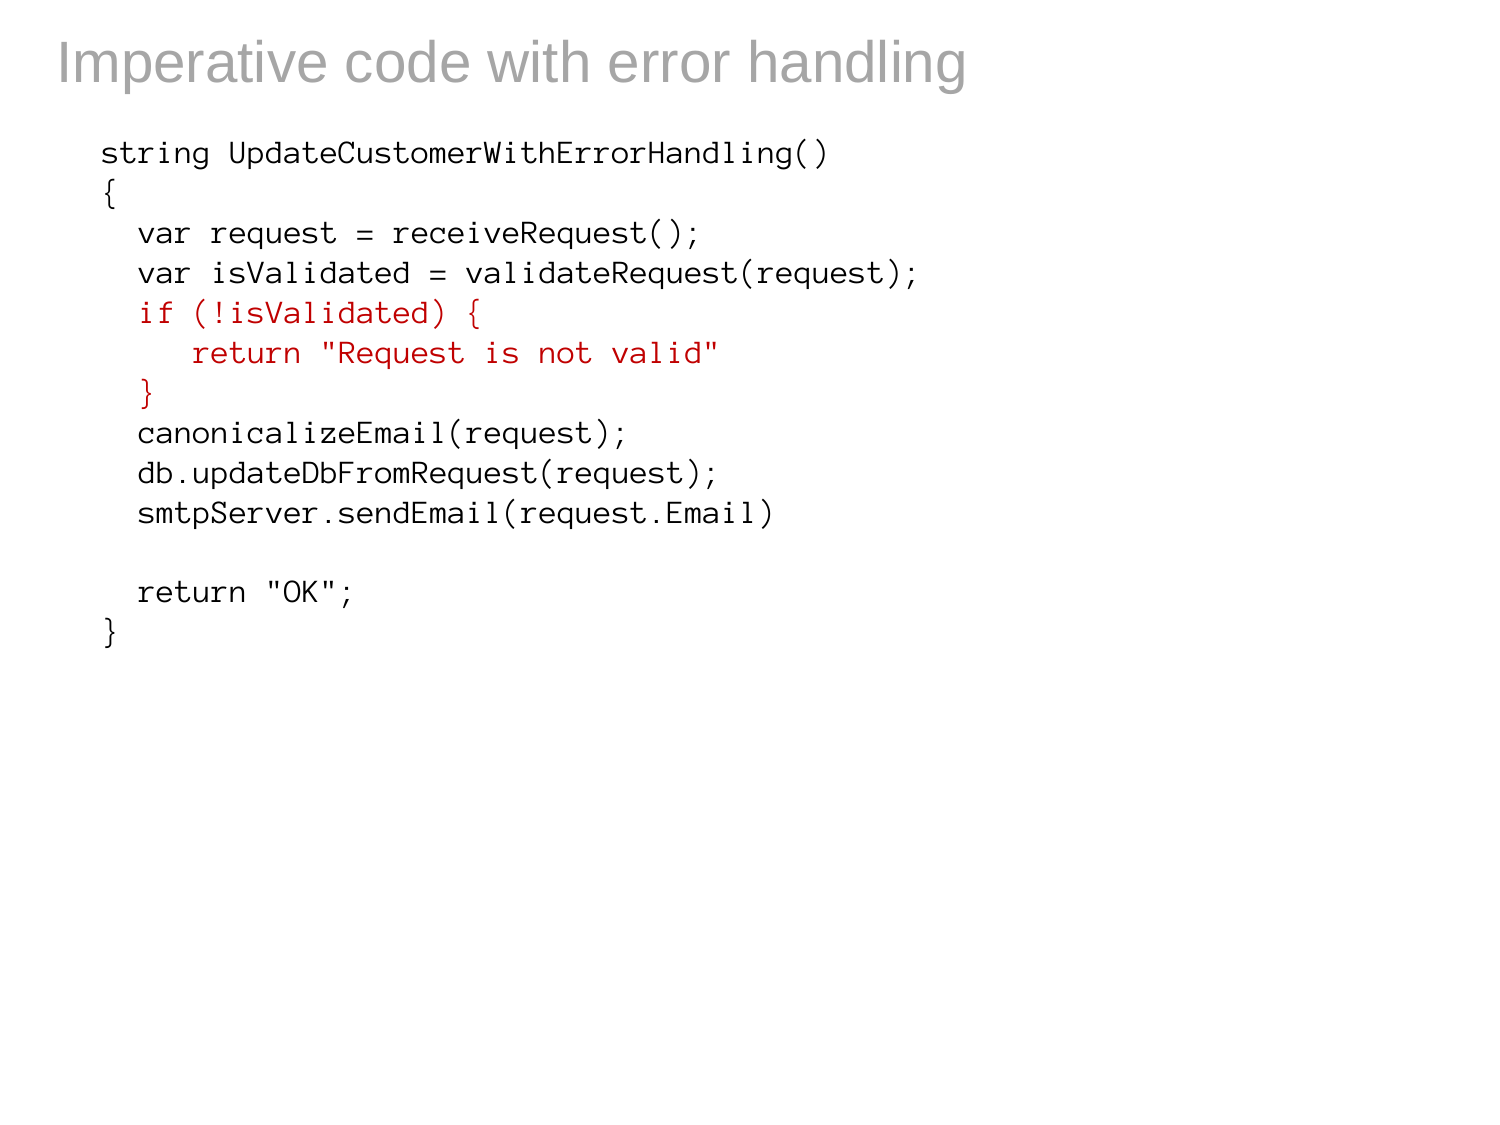

# Imperative code with error handling
string UpdateCustomerWithErrorHandling()
{
  var request = receiveRequest();
  var isValidated = validateRequest(request);
  if (!isValidated) {
     return "Request is not valid"
  }
  canonicalizeEmail(request);
  db.updateDbFromRequest(request);
  smtpServer.sendEmail(request.Email)

  return "OK";
}